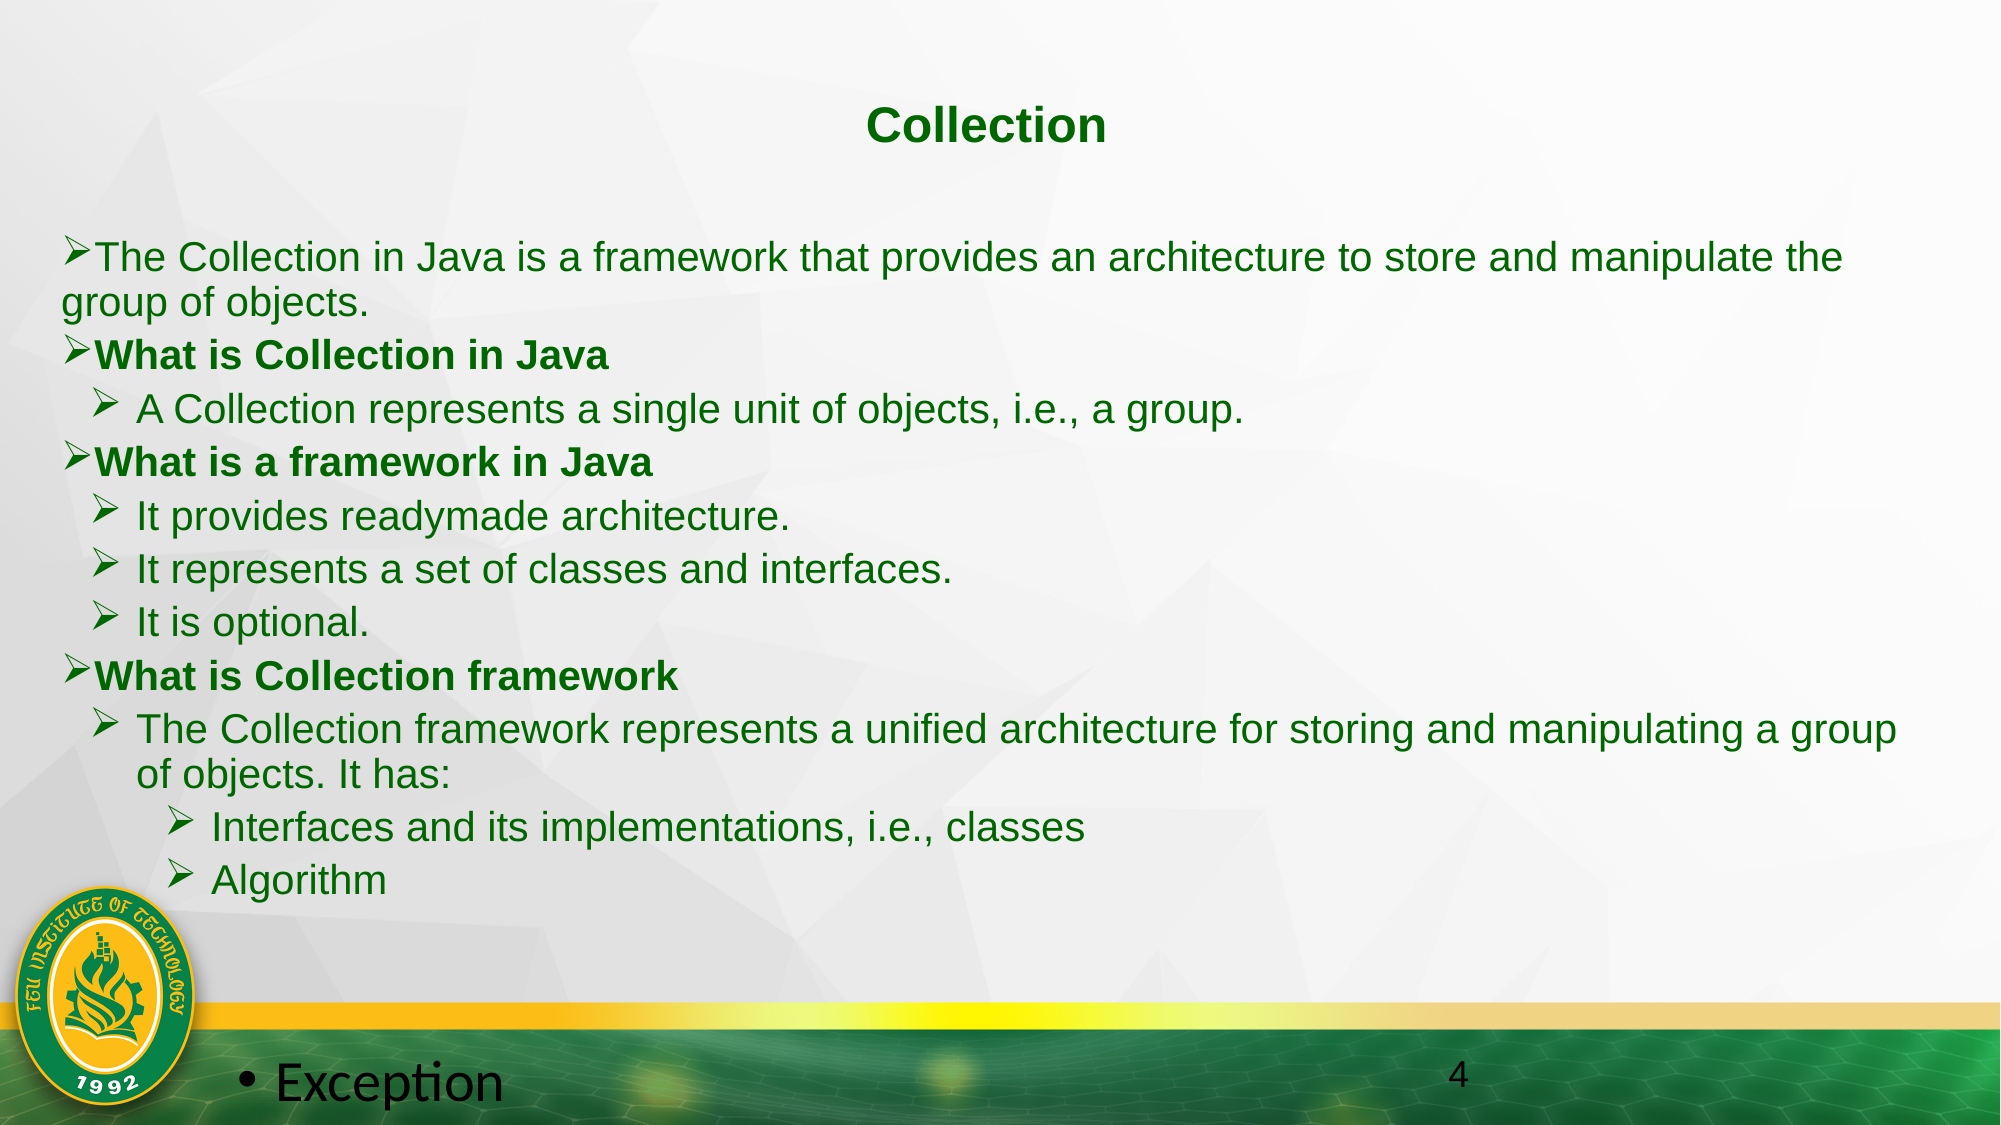

Collection

The Collection in Java is a framework that provides an architecture to store and manipulate the group of objects.
What is Collection in Java
A Collection represents a single unit of objects, i.e., a group.
What is a framework in Java
It provides readymade architecture.
It represents a set of classes and interfaces.
It is optional.
What is Collection framework
The Collection framework represents a unified architecture for storing and manipulating a group of objects. It has:
Interfaces and its implementations, i.e., classes
Algorithm

4
Exception